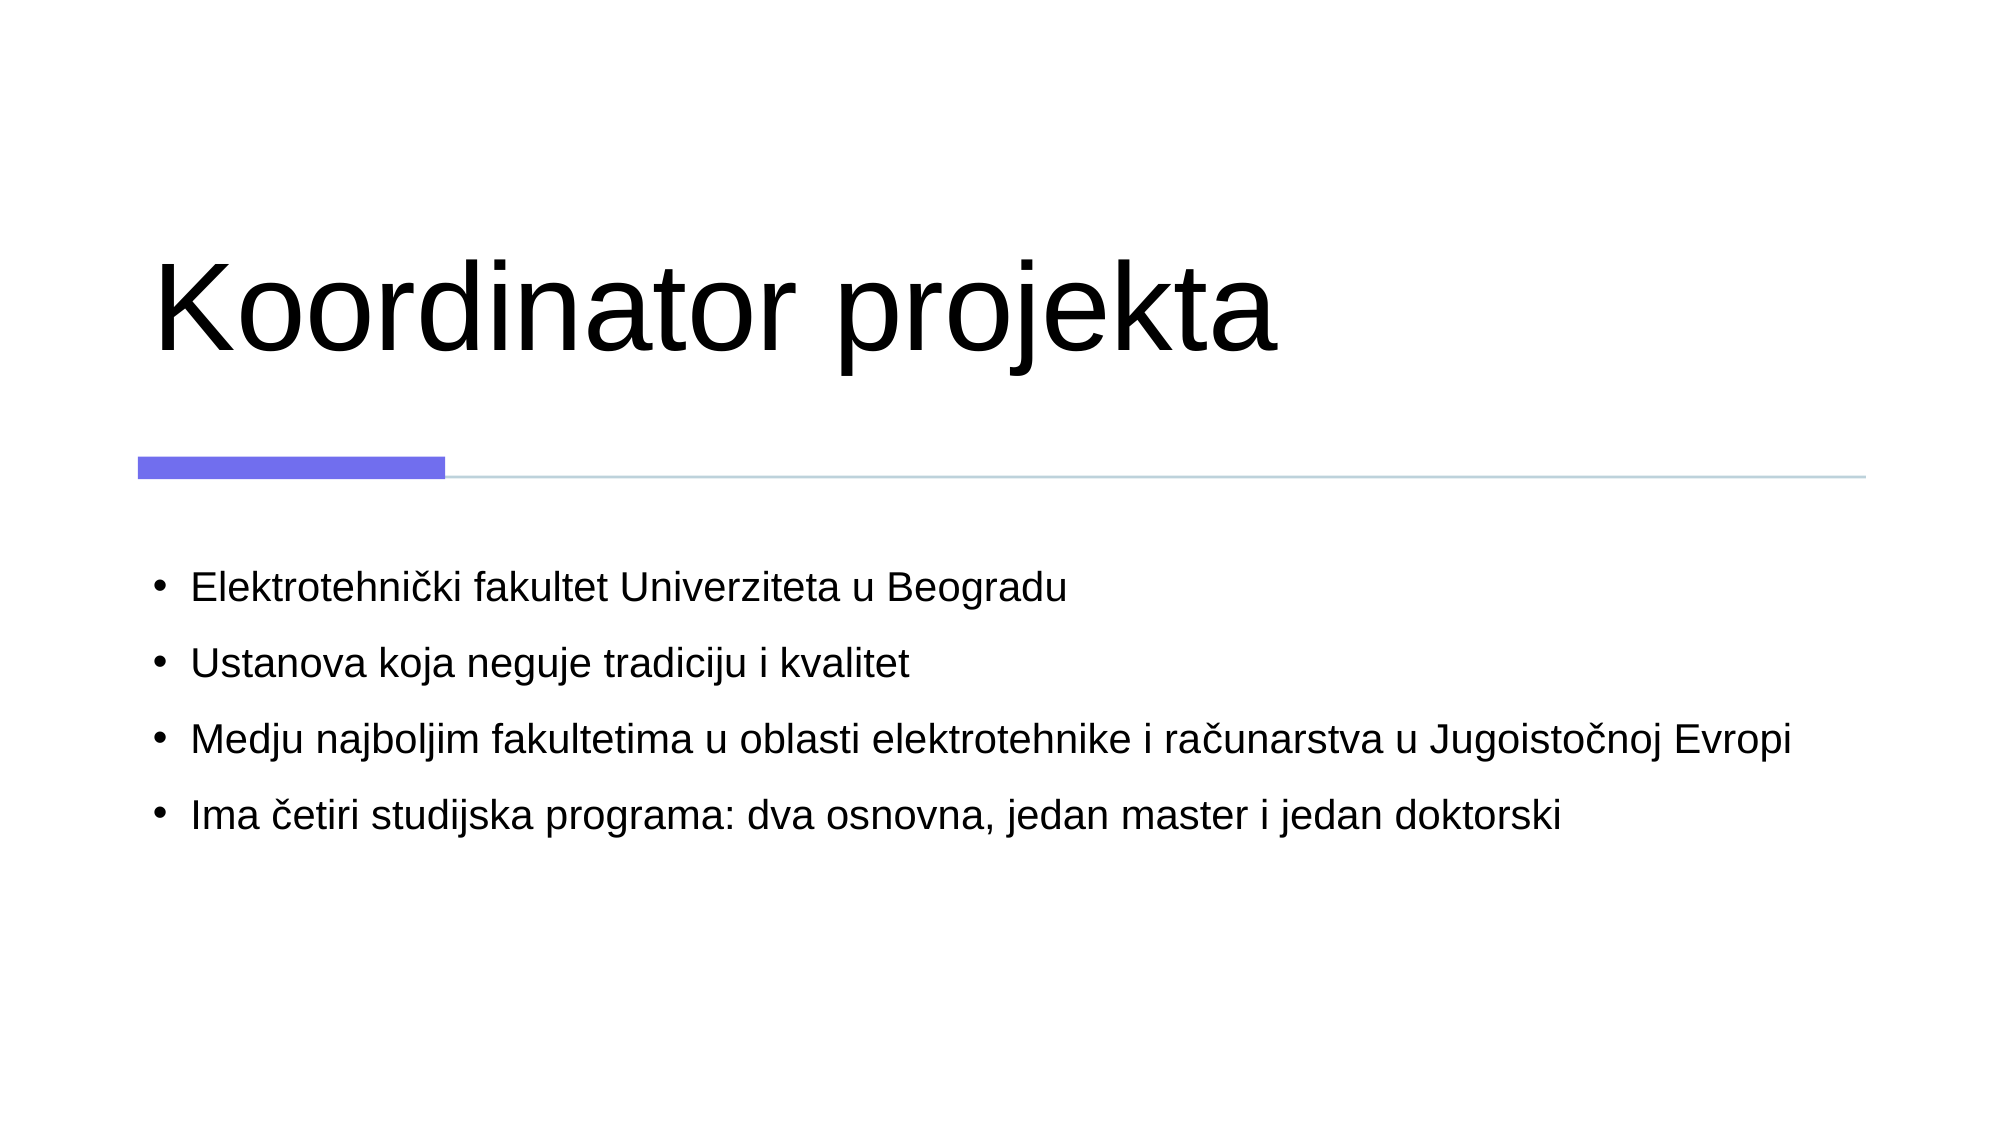

# Koordinator projekta

Elektrotehnički fakultet Univerziteta u Beogradu
Ustanova koja neguje tradiciju i kvalitet
Medju najboljim fakultetima u oblasti elektrotehnike i računarstva u Jugoistočnoj Evropi
Ima četiri studijska programa: dva osnovna, jedan master i jedan doktorski